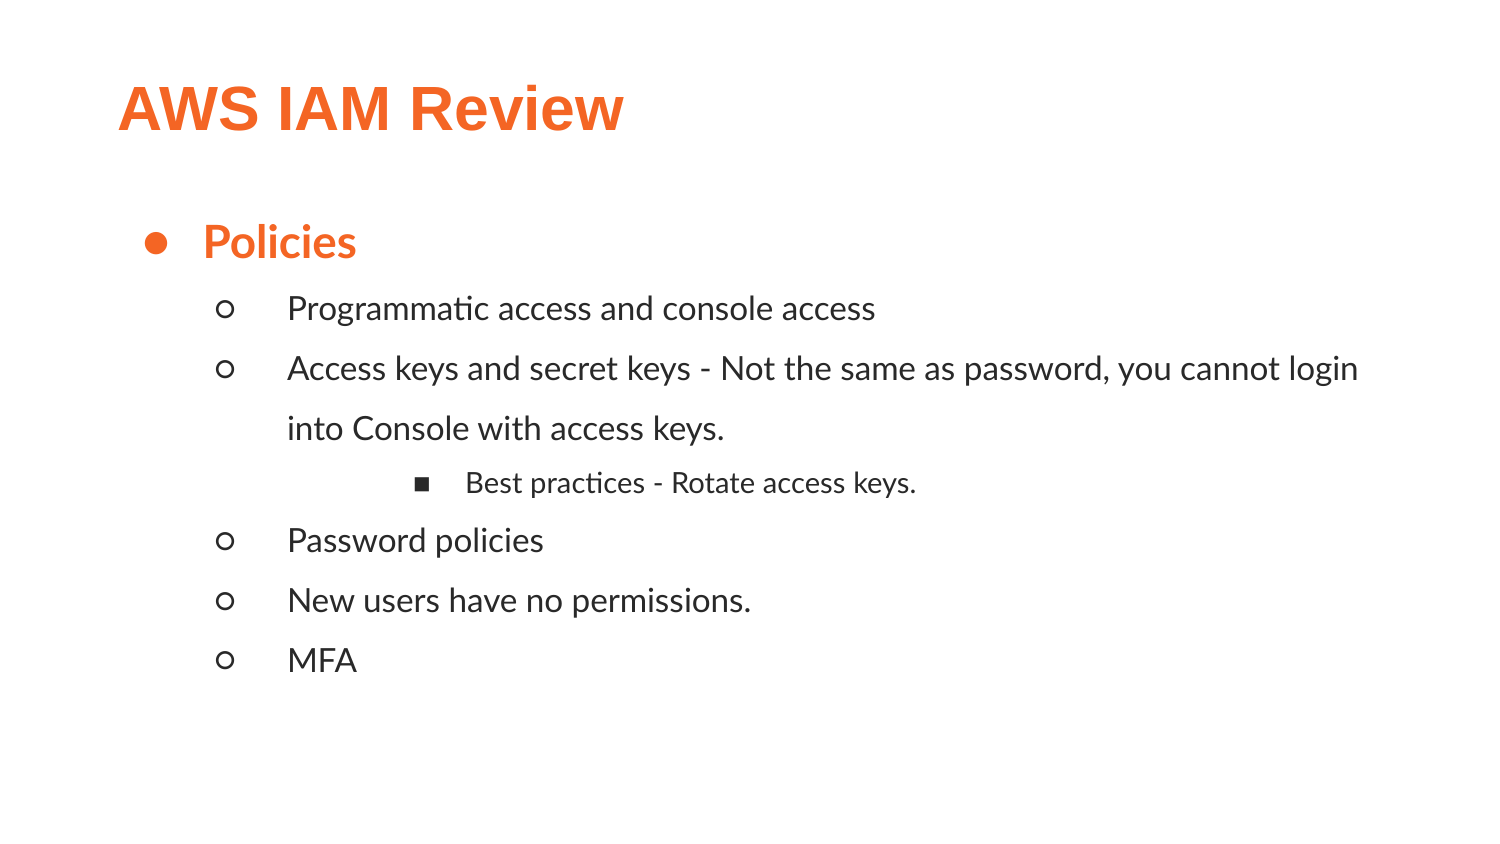

AWS IAM Review
Policies
Programmatic access and console access
Access keys and secret keys - Not the same as password, you cannot login into Console with access keys.
Best practices - Rotate access keys.
Password policies
New users have no permissions.
MFA